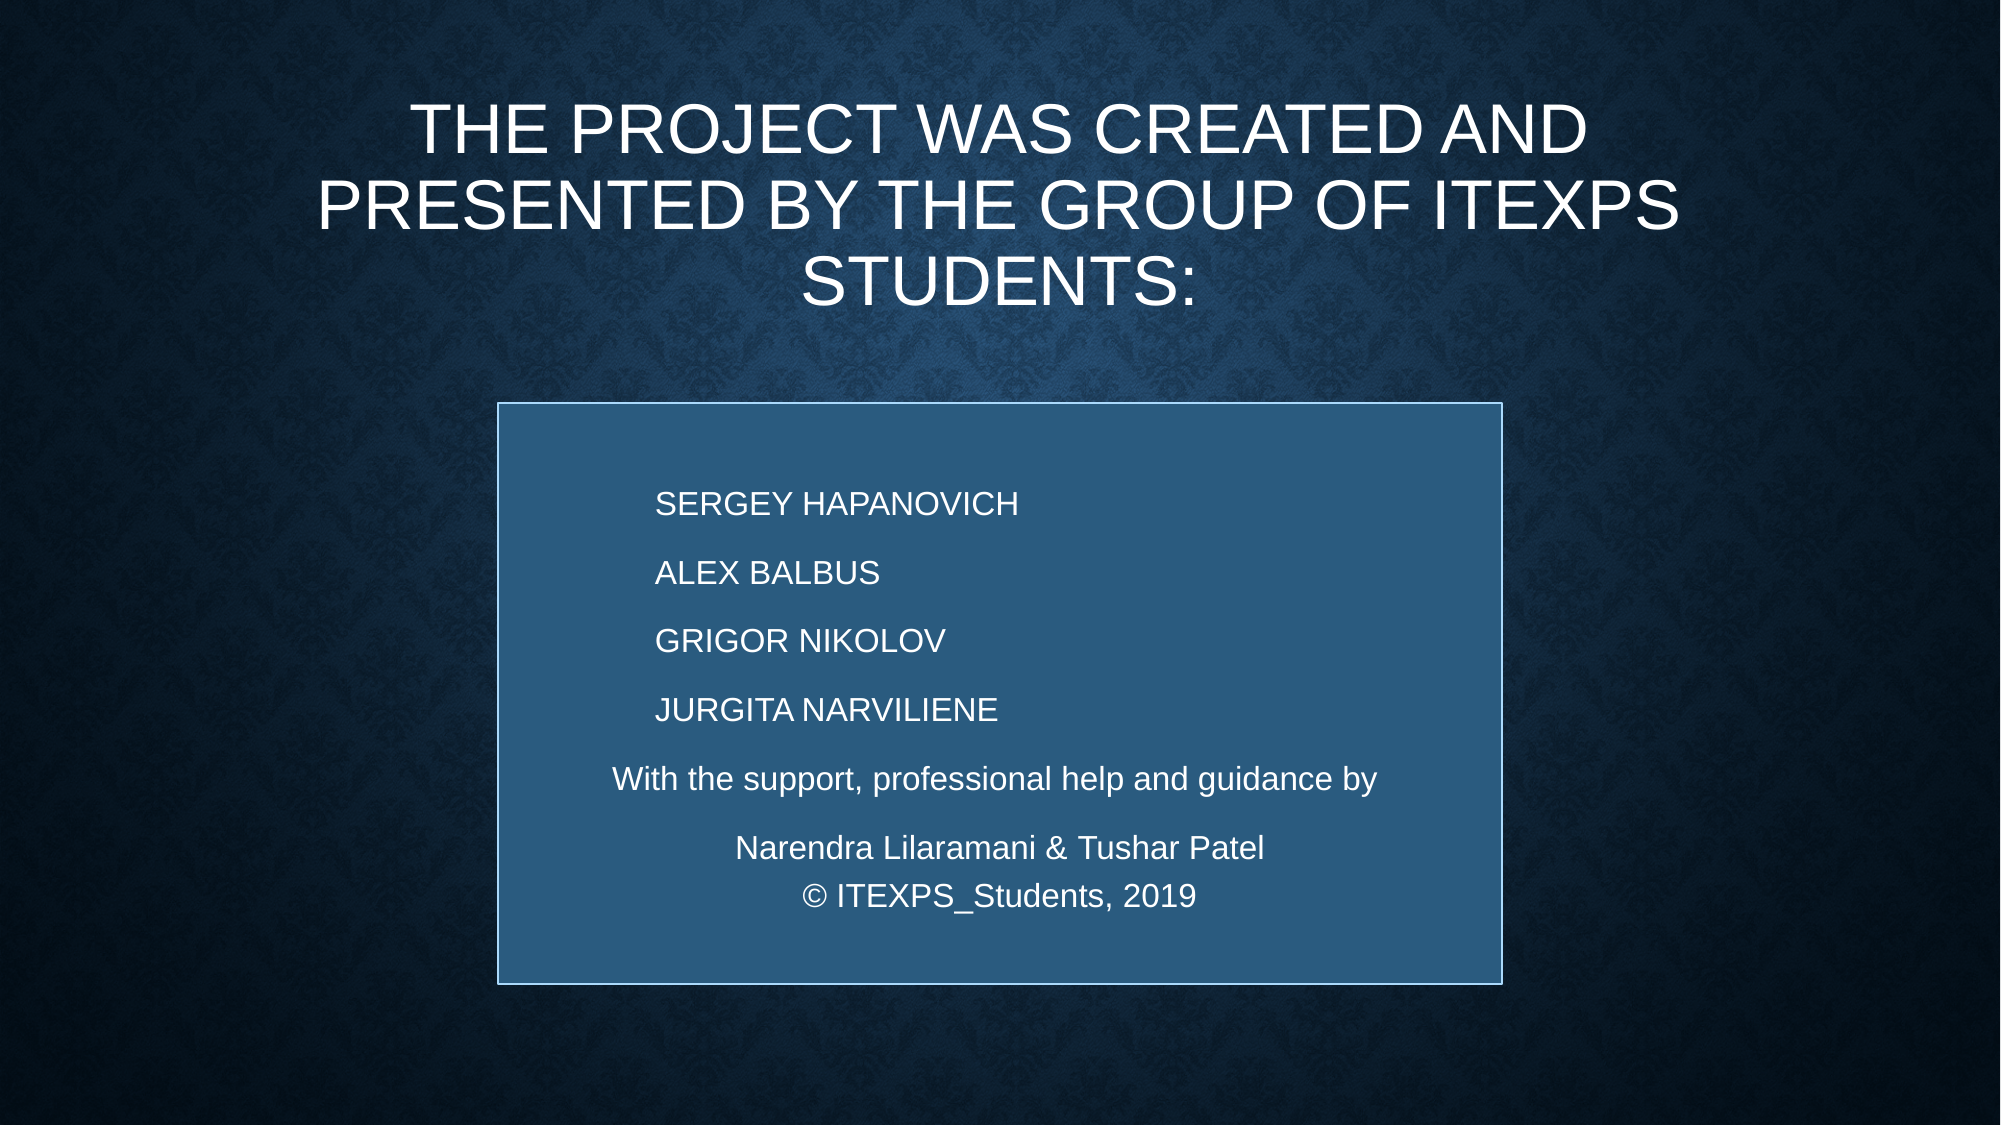

# The project was created and presented by the group of ITEXPS students:
	SERGEY HAPANOVICH
	ALEX BALBUS
	GRIGOR NIKOLOV
	JURGITA NARVILIENE
With the support, professional help and guidance by
Narendra Lilaramani & Tushar Patel
© ITEXPS_Students, 2019